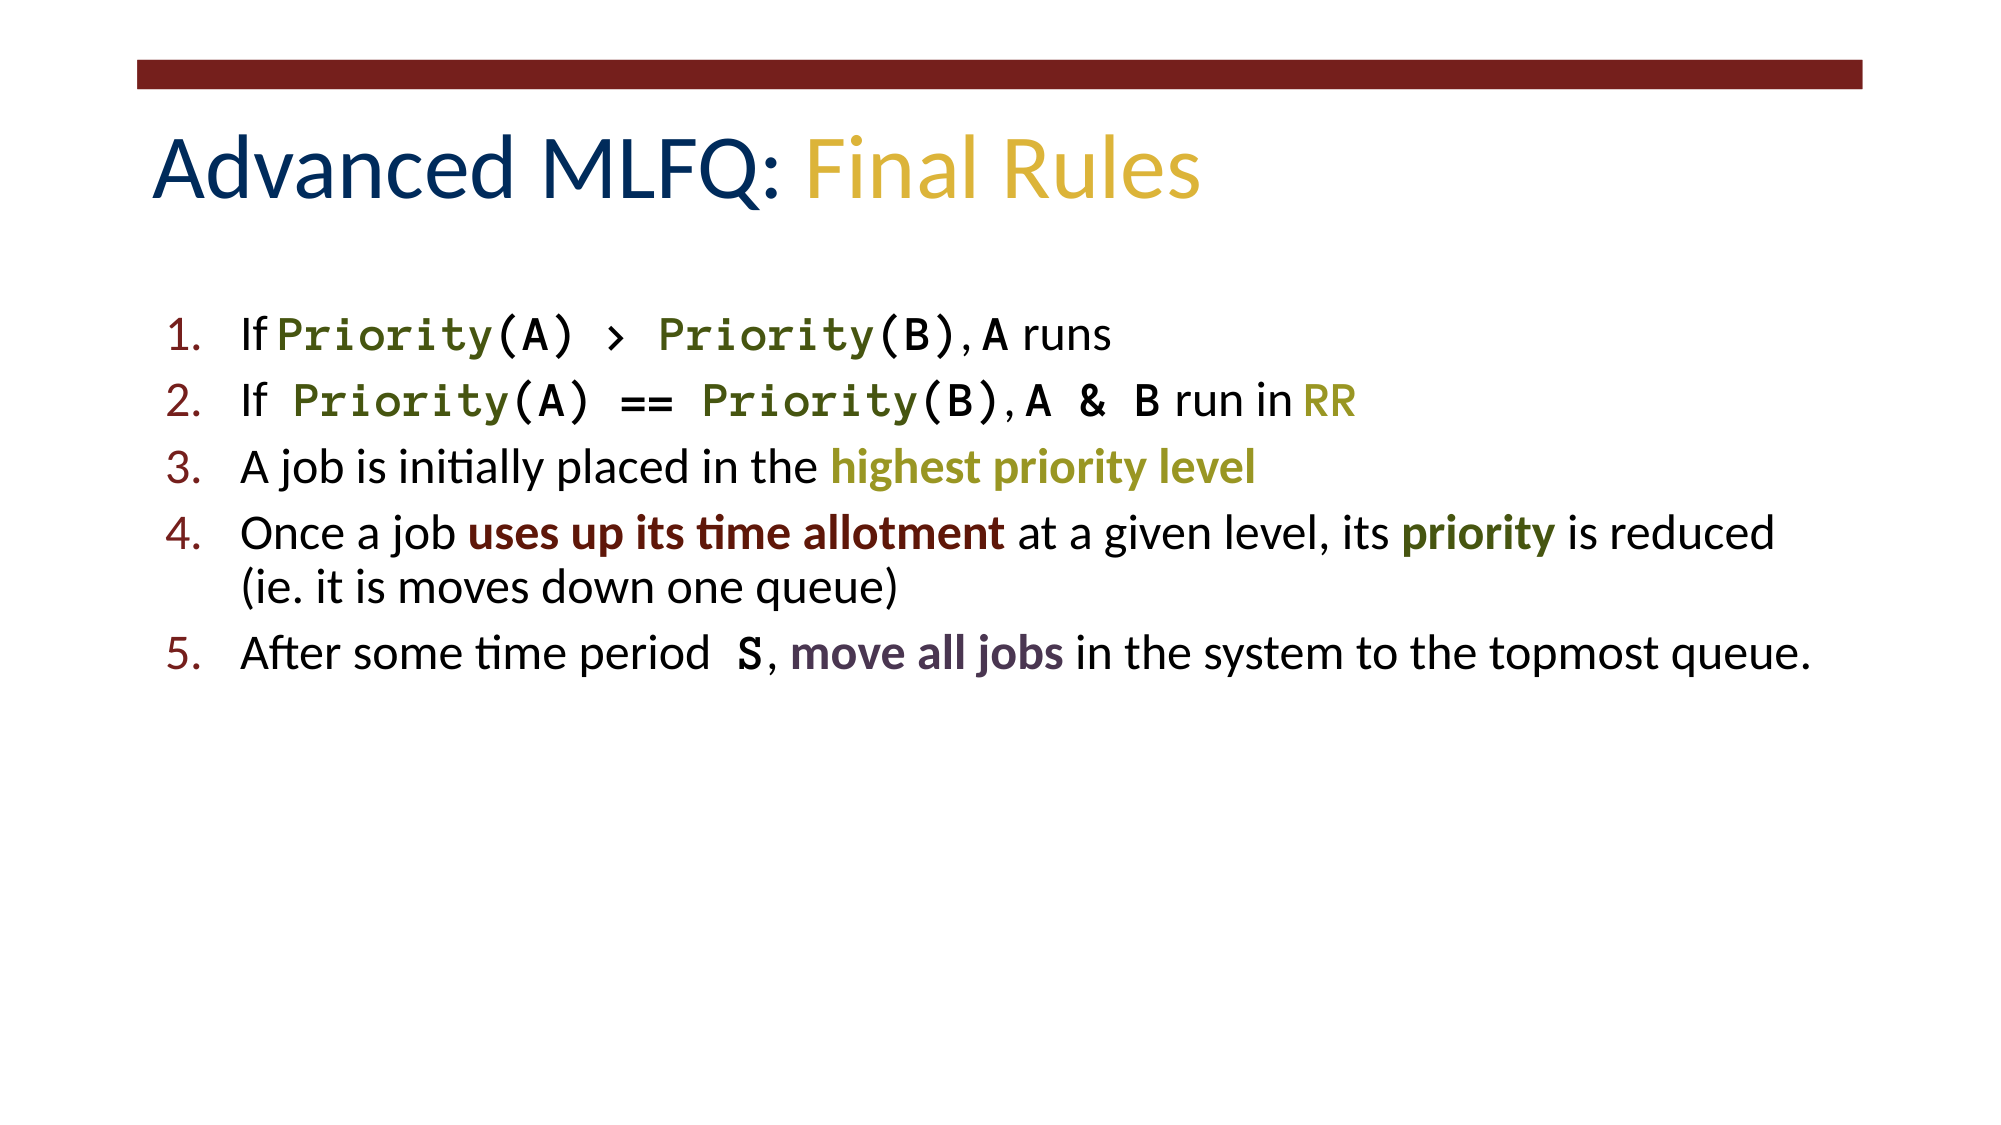

# Advanced MLFQ: Final Rules
If Priority(A) > Priority(B), A runs
If Priority(A) == Priority(B), A & B run in RR
A job is initially placed in the highest priority level
Once a job uses up its time allotment at a given level, its priority is reduced (ie. it is moves down one queue)
After some time period S, move all jobs in the system to the topmost queue.